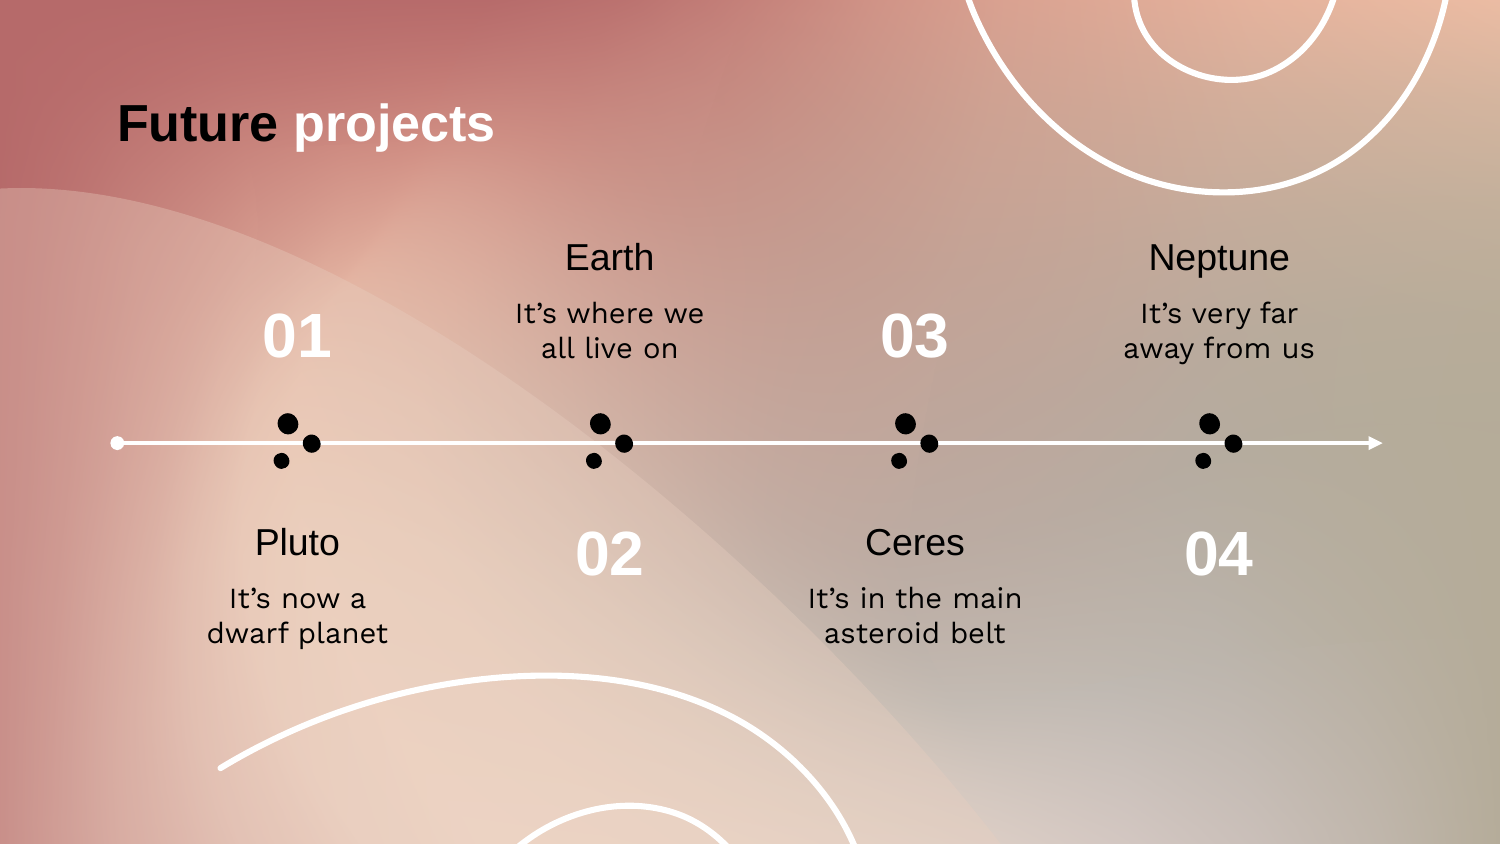

# Future projects
Earth
Neptune
01
03
It’s where we all live on
It’s very far away from us

02
04
Pluto
Ceres
It’s now a dwarf planet
It’s in the main asteroid belt